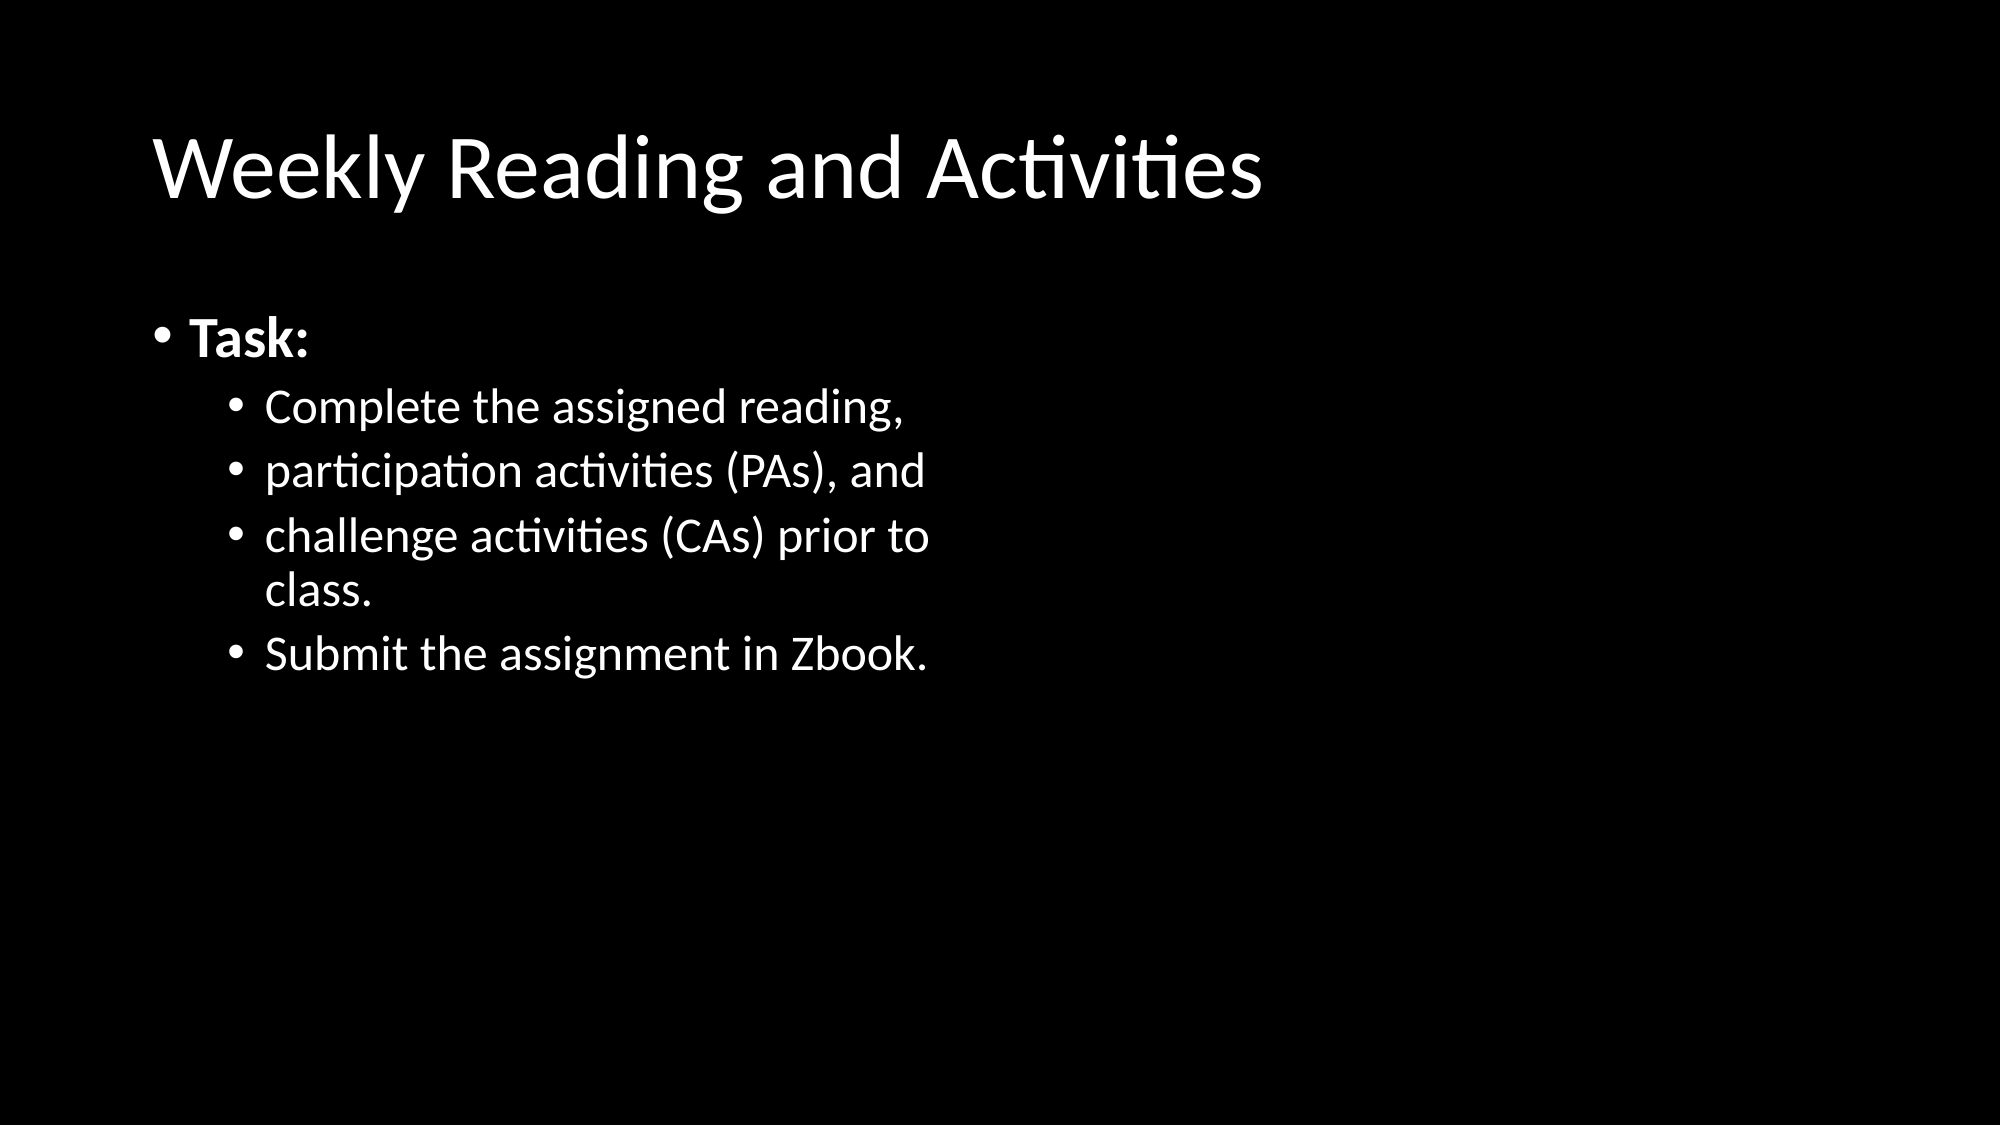

# Weekly Reading and Activities
Task:
Complete the assigned reading,
participation activities (PAs), and
challenge activities (CAs) prior to class.
Submit the assignment in Zbook.